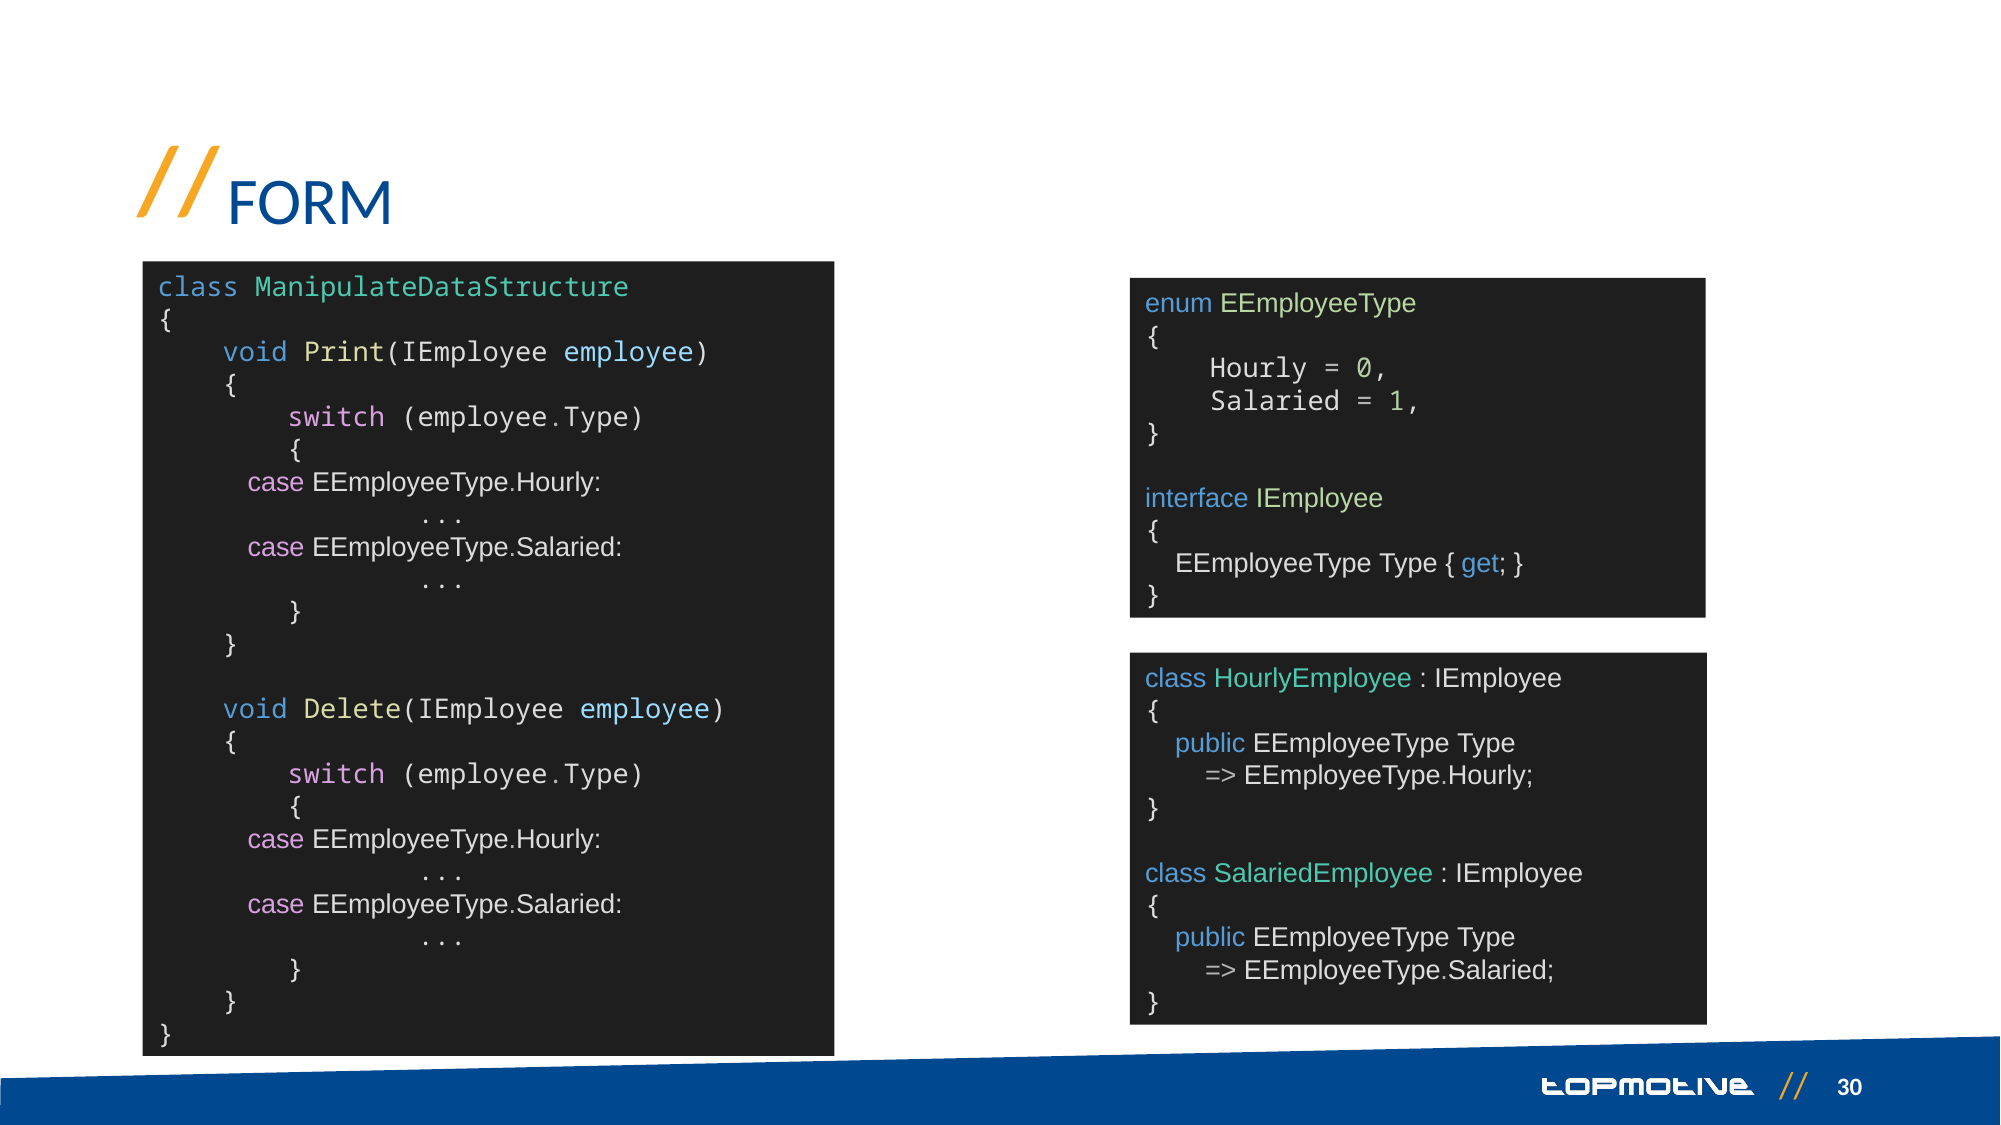

# FORM
class ManipulateDataStructure
{
    void Print(IEmployee employee)
    {
        switch (employee.Type)
        {
            case EEmployeeType.Hourly:
                ...
            case EEmployeeType.Salaried:
                ...
        }
    }

    void Delete(IEmployee employee)
    {
        switch (employee.Type)
        {
            case EEmployeeType.Hourly:
                ...
            case EEmployeeType.Salaried:
                ...
        }
    }
}
enum EEmployeeType
{
    Hourly = 0,
    Salaried = 1,
}

interface IEmployee
{
    EEmployeeType Type { get; }
}
class HourlyEmployee : IEmployee
{
    public EEmployeeType Type
        => EEmployeeType.Hourly;
}

class SalariedEmployee : IEmployee
{
    public EEmployeeType Type
        => EEmployeeType.Salaried;
}
30